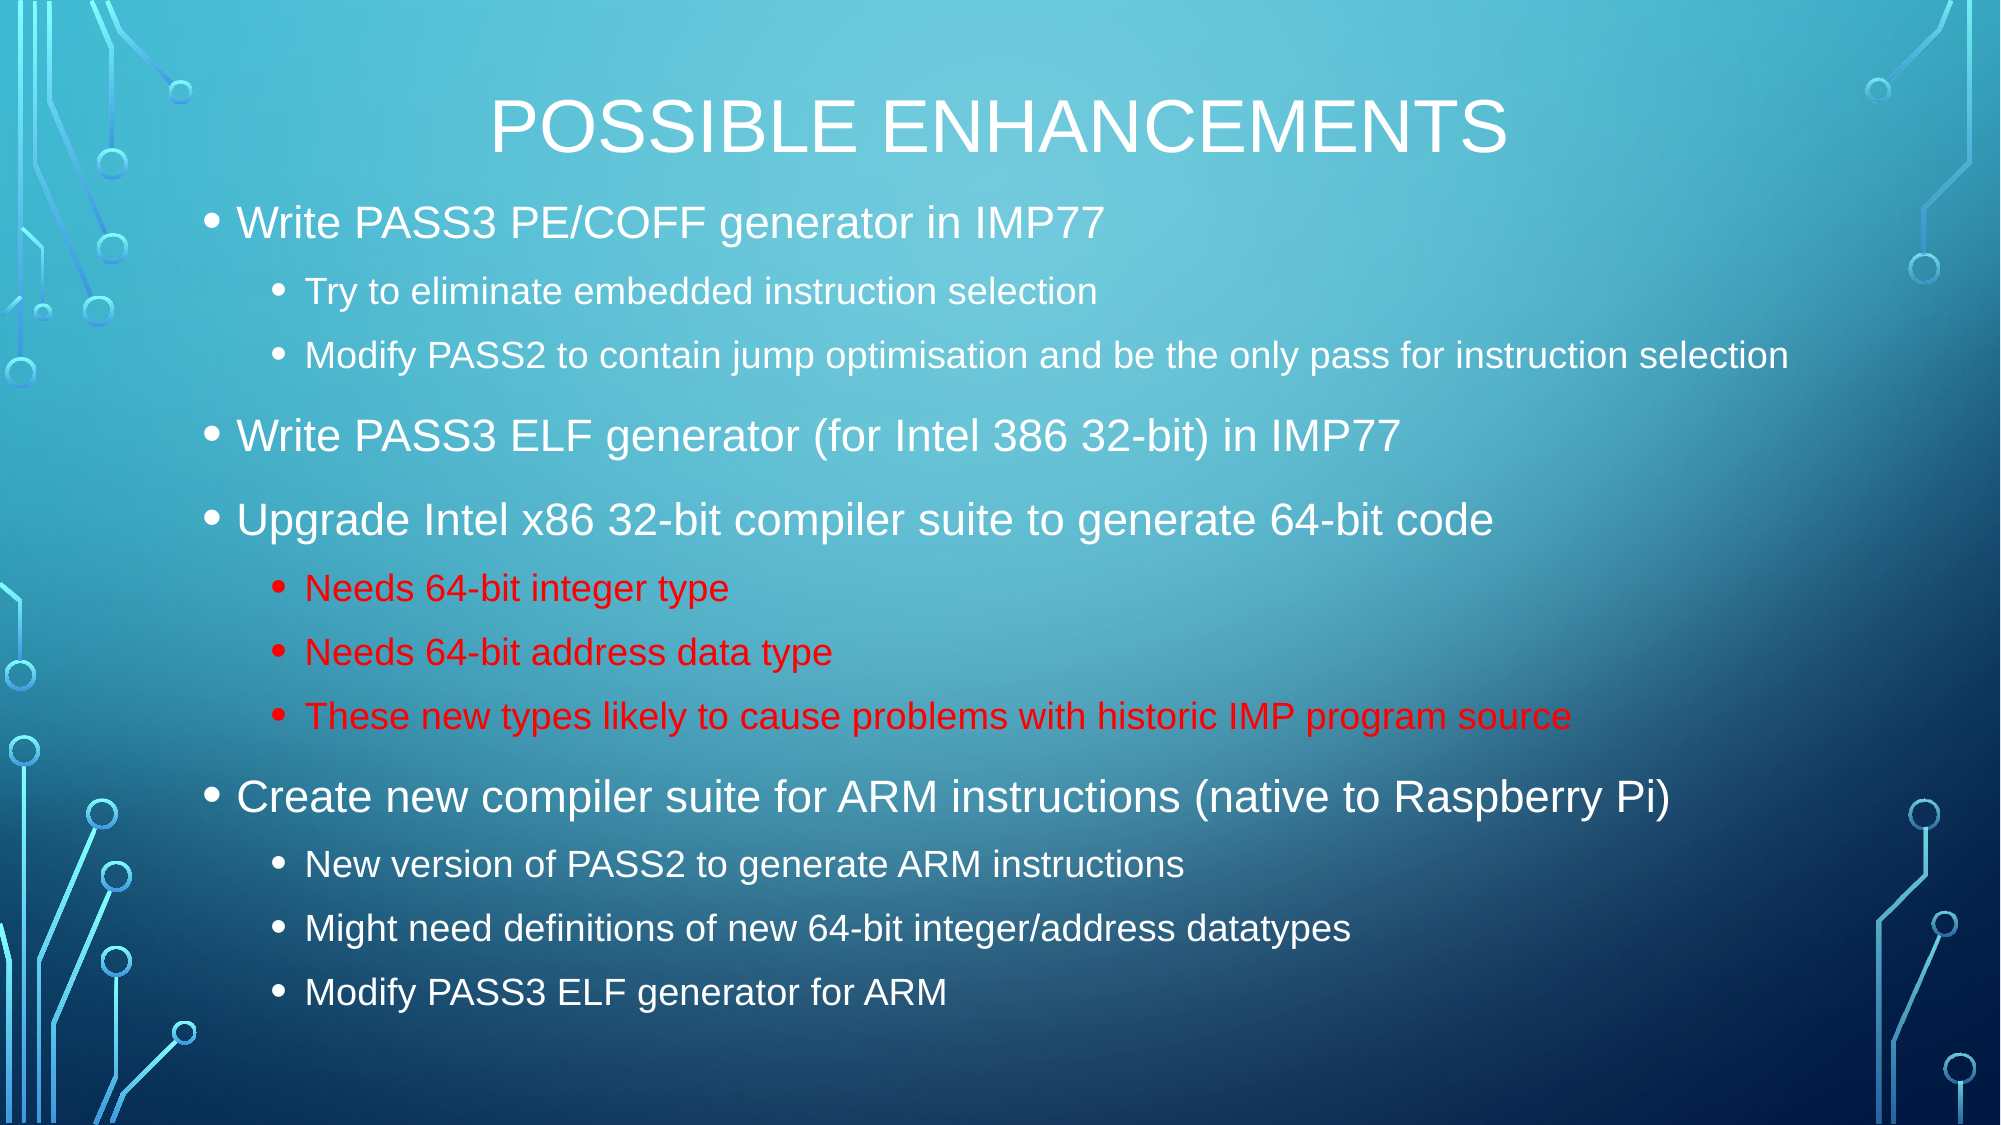

# POSSIBLE ENHANCEMENTS
Write PASS3 PE/COFF generator in IMP77
Try to eliminate embedded instruction selection
Modify PASS2 to contain jump optimisation and be the only pass for instruction selection
Write PASS3 ELF generator (for Intel 386 32-bit) in IMP77
Upgrade Intel x86 32-bit compiler suite to generate 64-bit code
Needs 64-bit integer type
Needs 64-bit address data type
These new types likely to cause problems with historic IMP program source
Create new compiler suite for ARM instructions (native to Raspberry Pi)
New version of PASS2 to generate ARM instructions
Might need definitions of new 64-bit integer/address datatypes
Modify PASS3 ELF generator for ARM